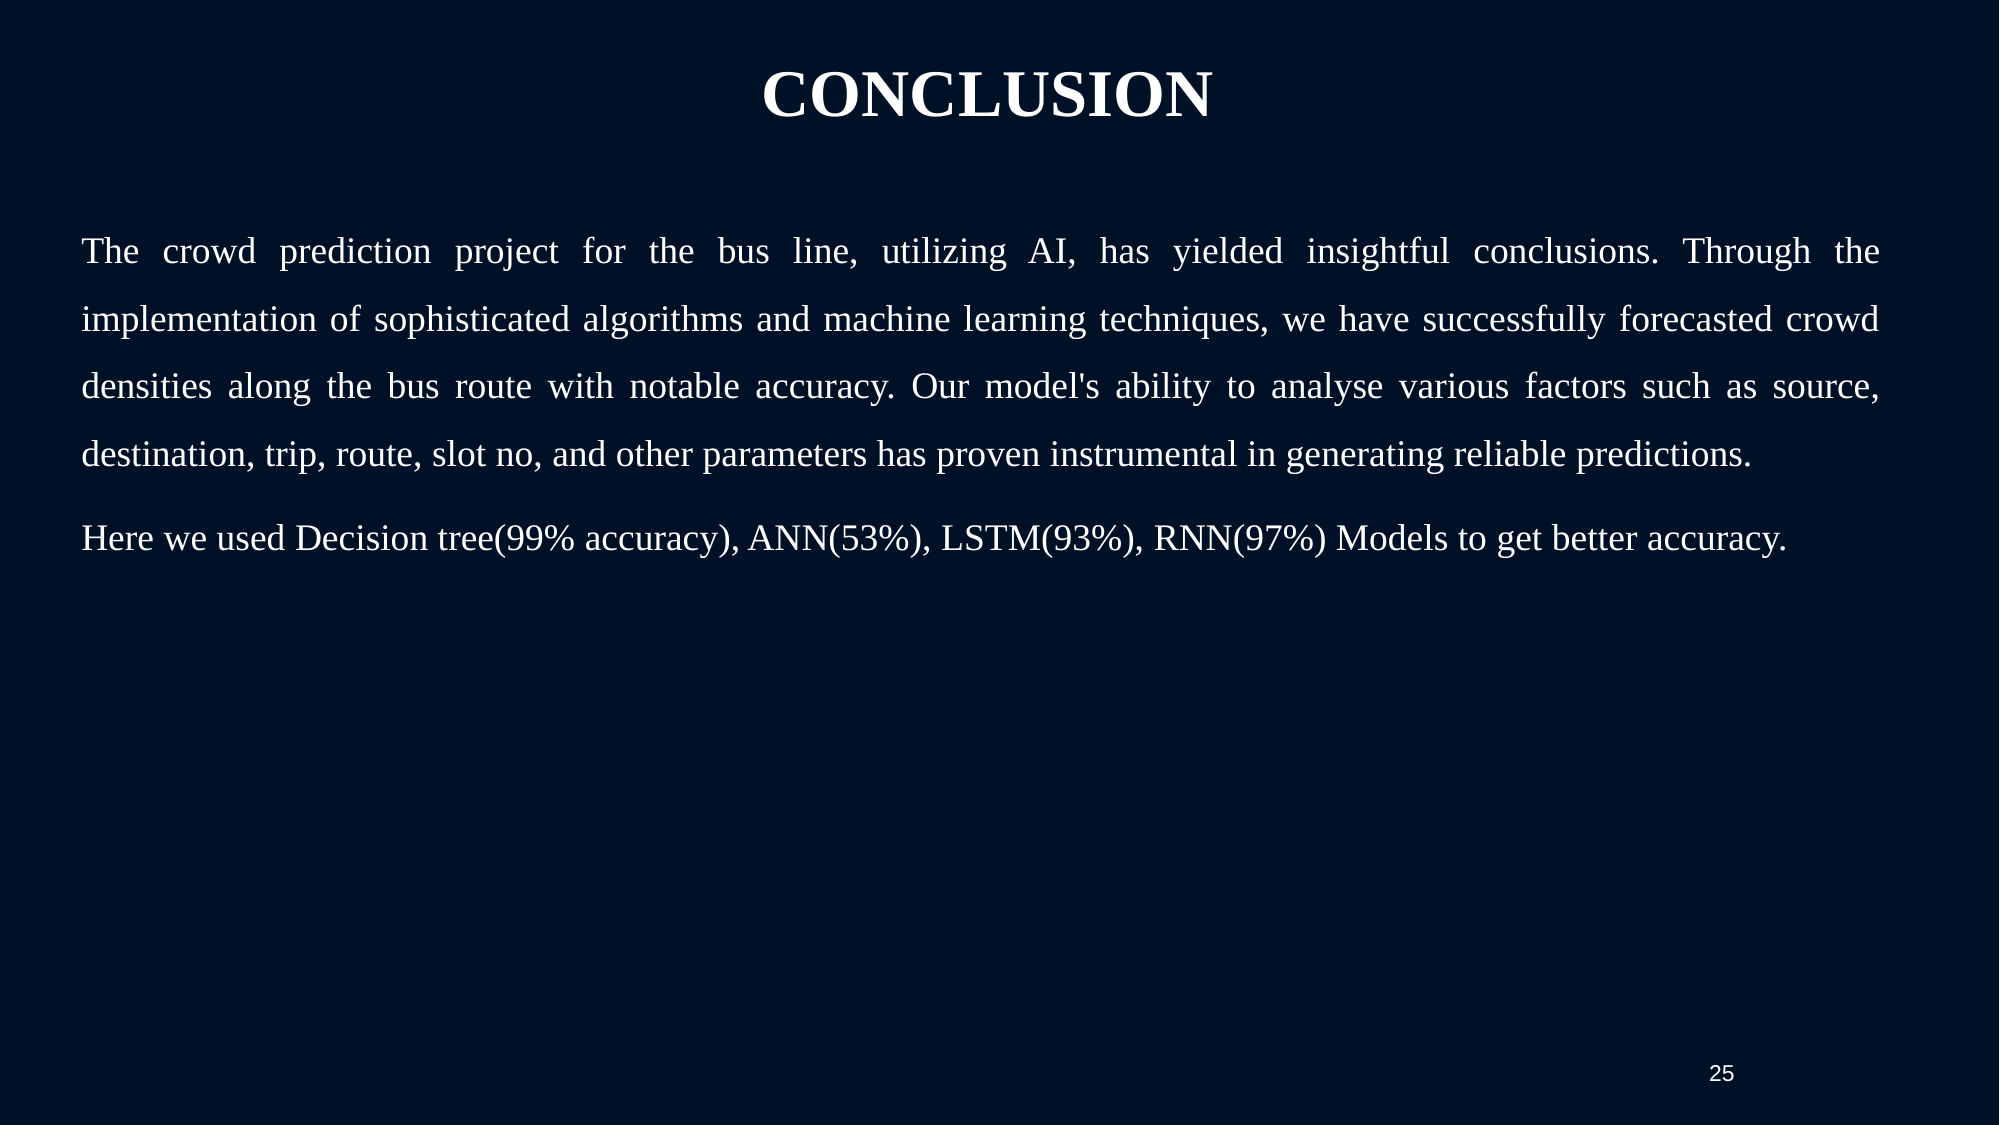

CONCLUSION
The crowd prediction project for the bus line, utilizing AI, has yielded insightful conclusions. Through the implementation of sophisticated algorithms and machine learning techniques, we have successfully forecasted crowd densities along the bus route with notable accuracy. Our model's ability to analyse various factors such as source, destination, trip, route, slot no, and other parameters has proven instrumental in generating reliable predictions.
Here we used Decision tree(99% accuracy), ANN(53%), LSTM(93%), RNN(97%) Models to get better accuracy.

25